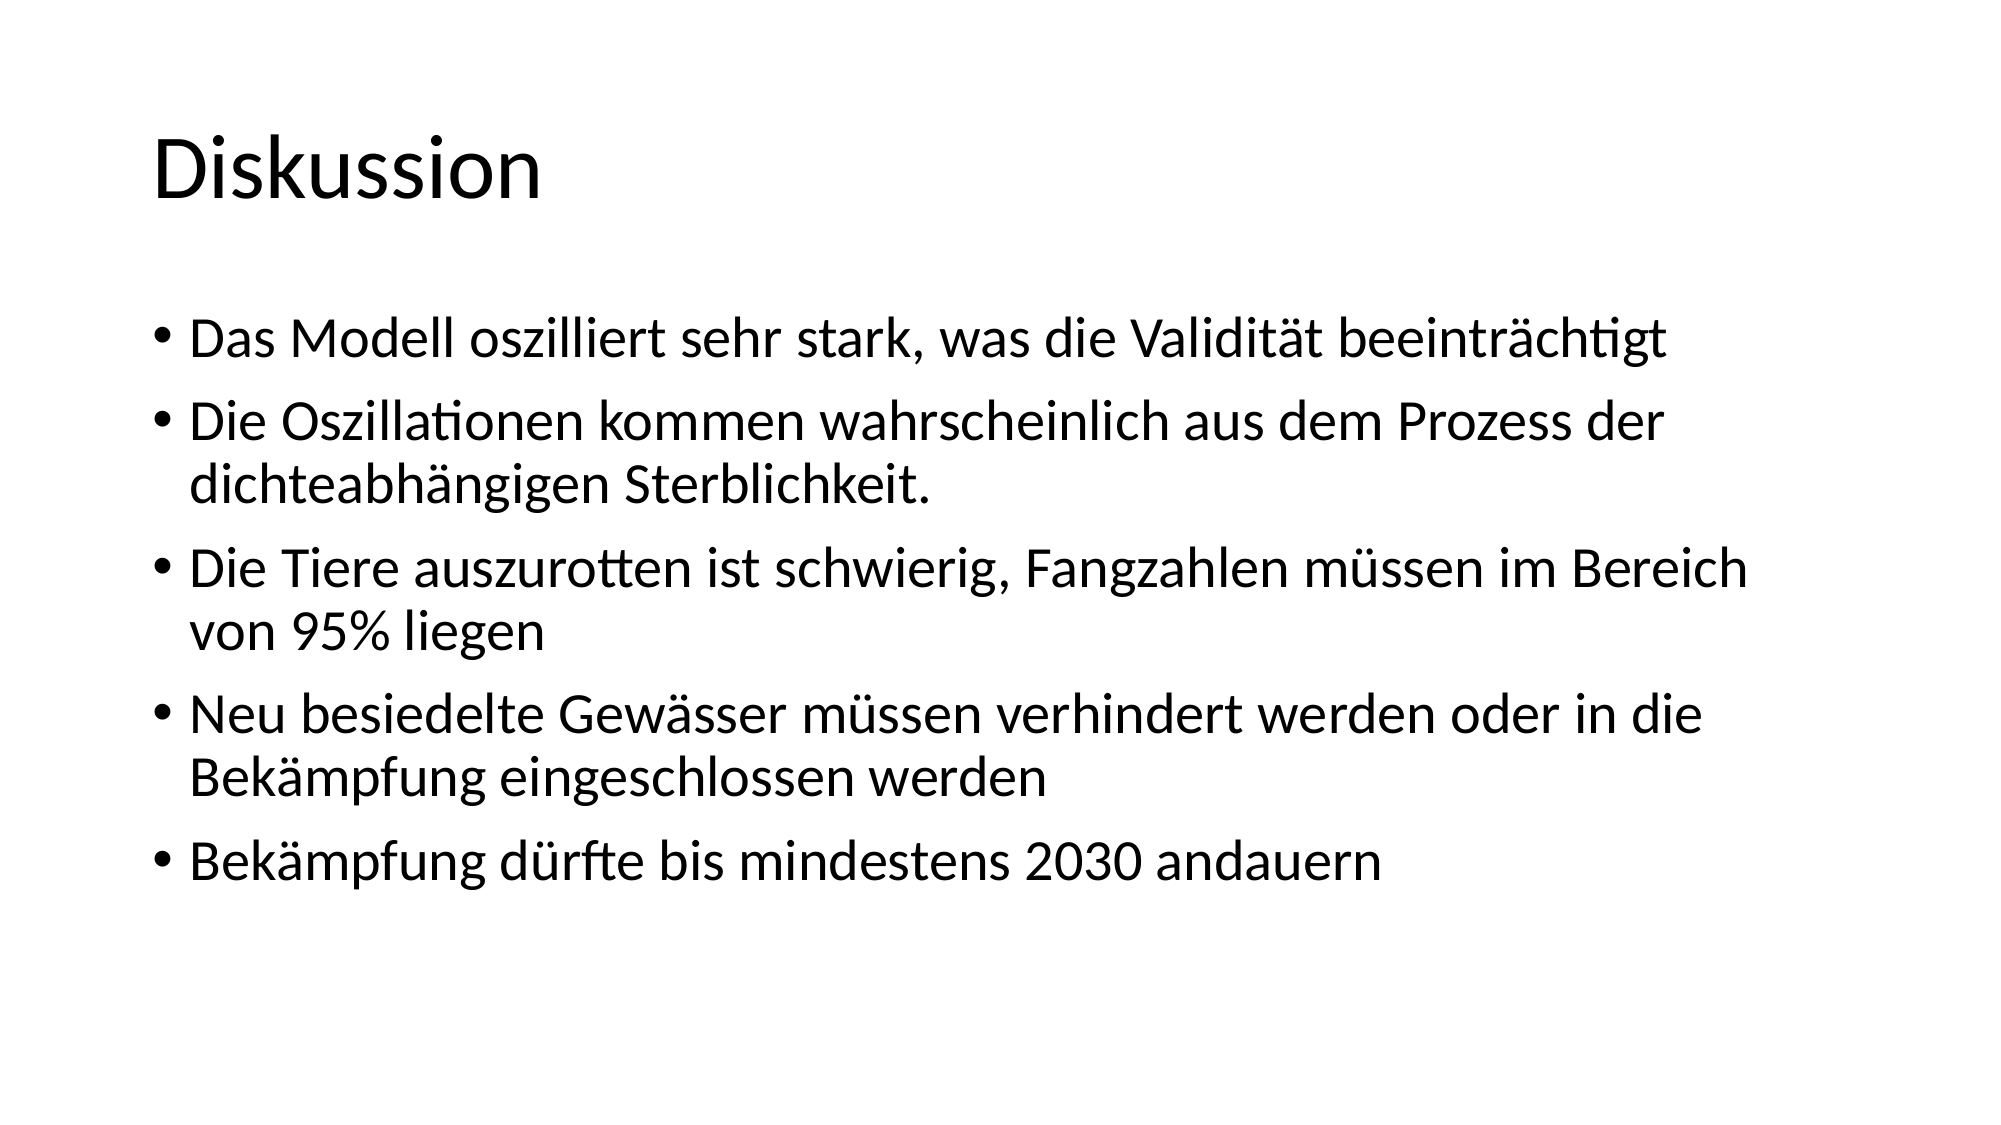

# Diskussion
Das Modell oszilliert sehr stark, was die Validität beeinträchtigt
Die Oszillationen kommen wahrscheinlich aus dem Prozess der dichteabhängigen Sterblichkeit.
Die Tiere auszurotten ist schwierig, Fangzahlen müssen im Bereich von 95% liegen
Neu besiedelte Gewässer müssen verhindert werden oder in die Bekämpfung eingeschlossen werden
Bekämpfung dürfte bis mindestens 2030 andauern